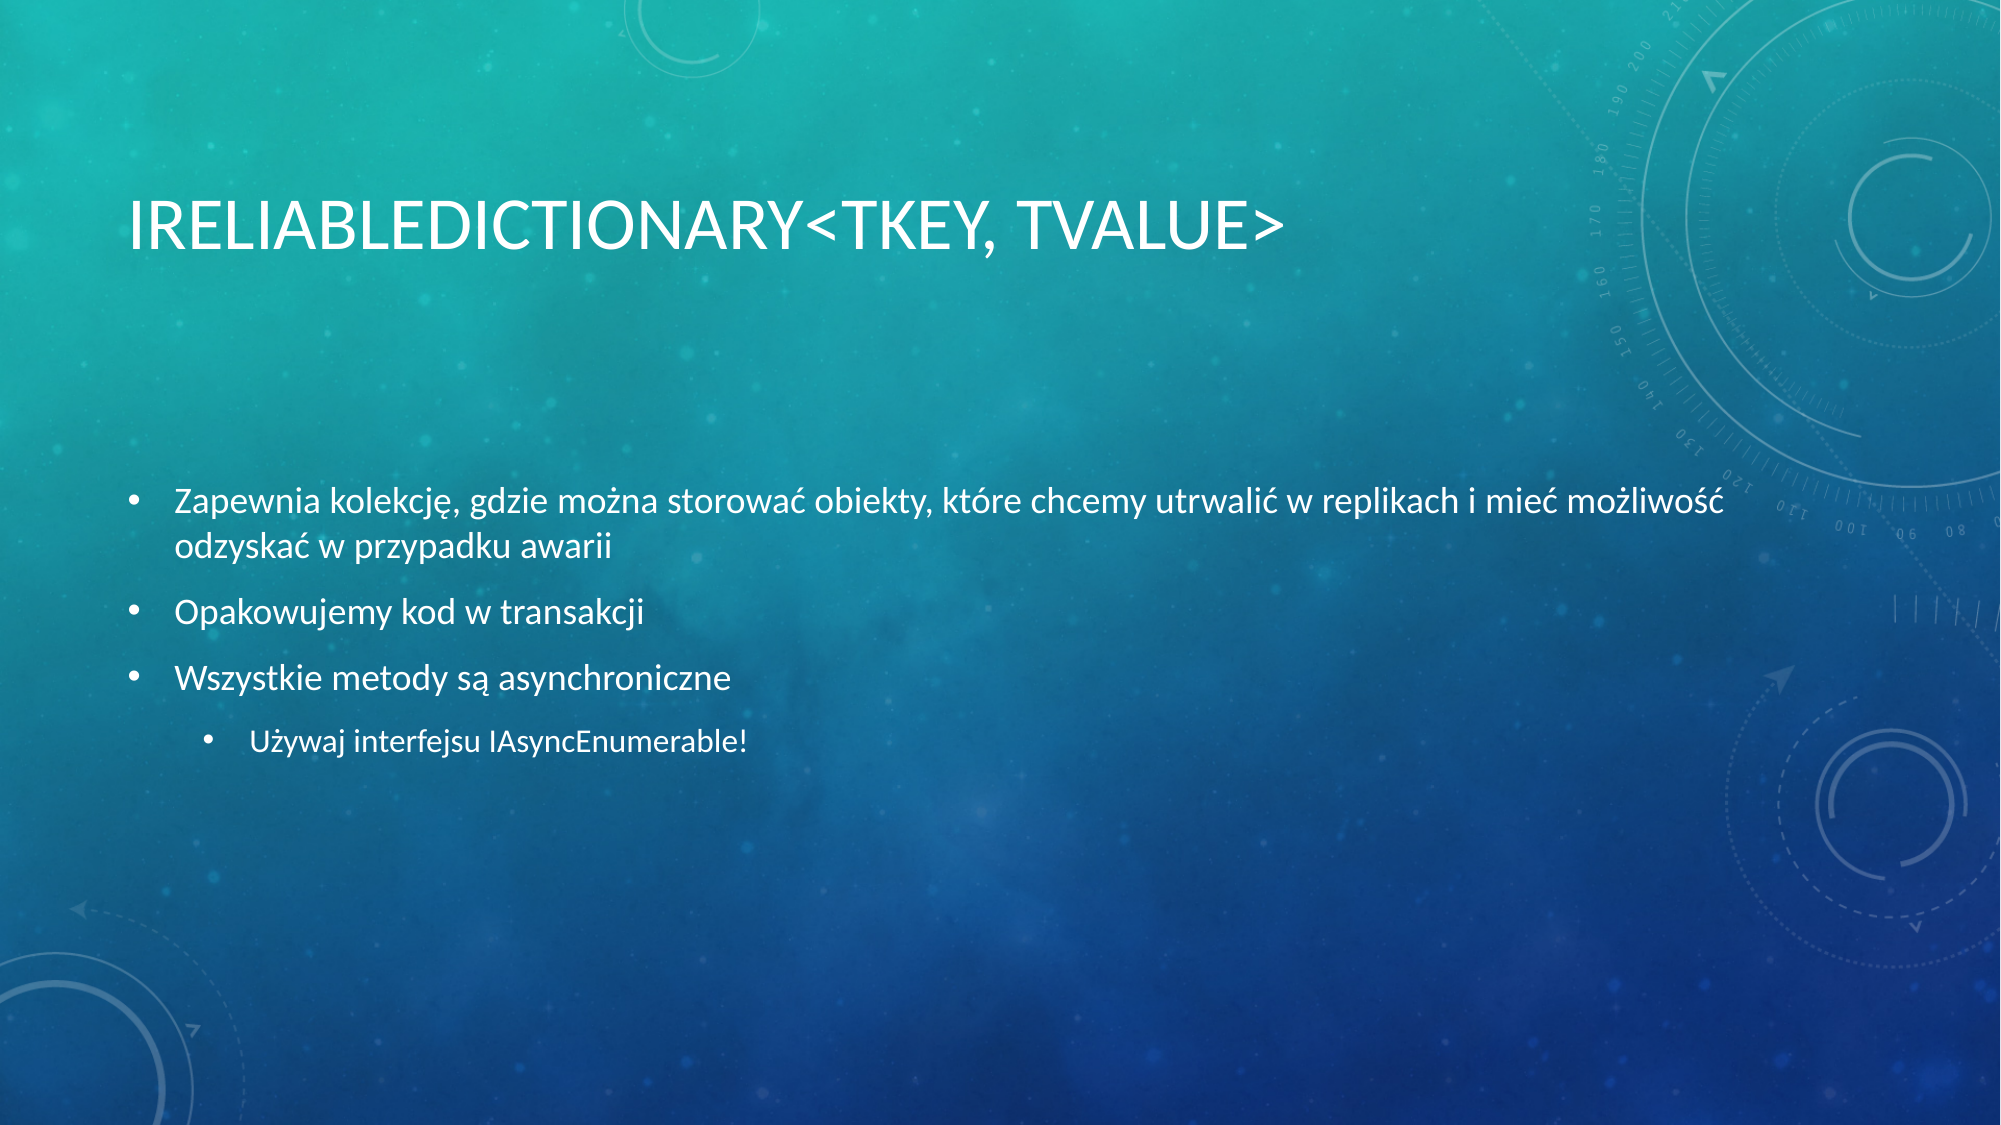

# Ireliabledictionary<tkey, tvalue>
Zapewnia kolekcję, gdzie można storować obiekty, które chcemy utrwalić w replikach i mieć możliwość odzyskać w przypadku awarii
Opakowujemy kod w transakcji
Wszystkie metody są asynchroniczne
Używaj interfejsu IAsyncEnumerable!